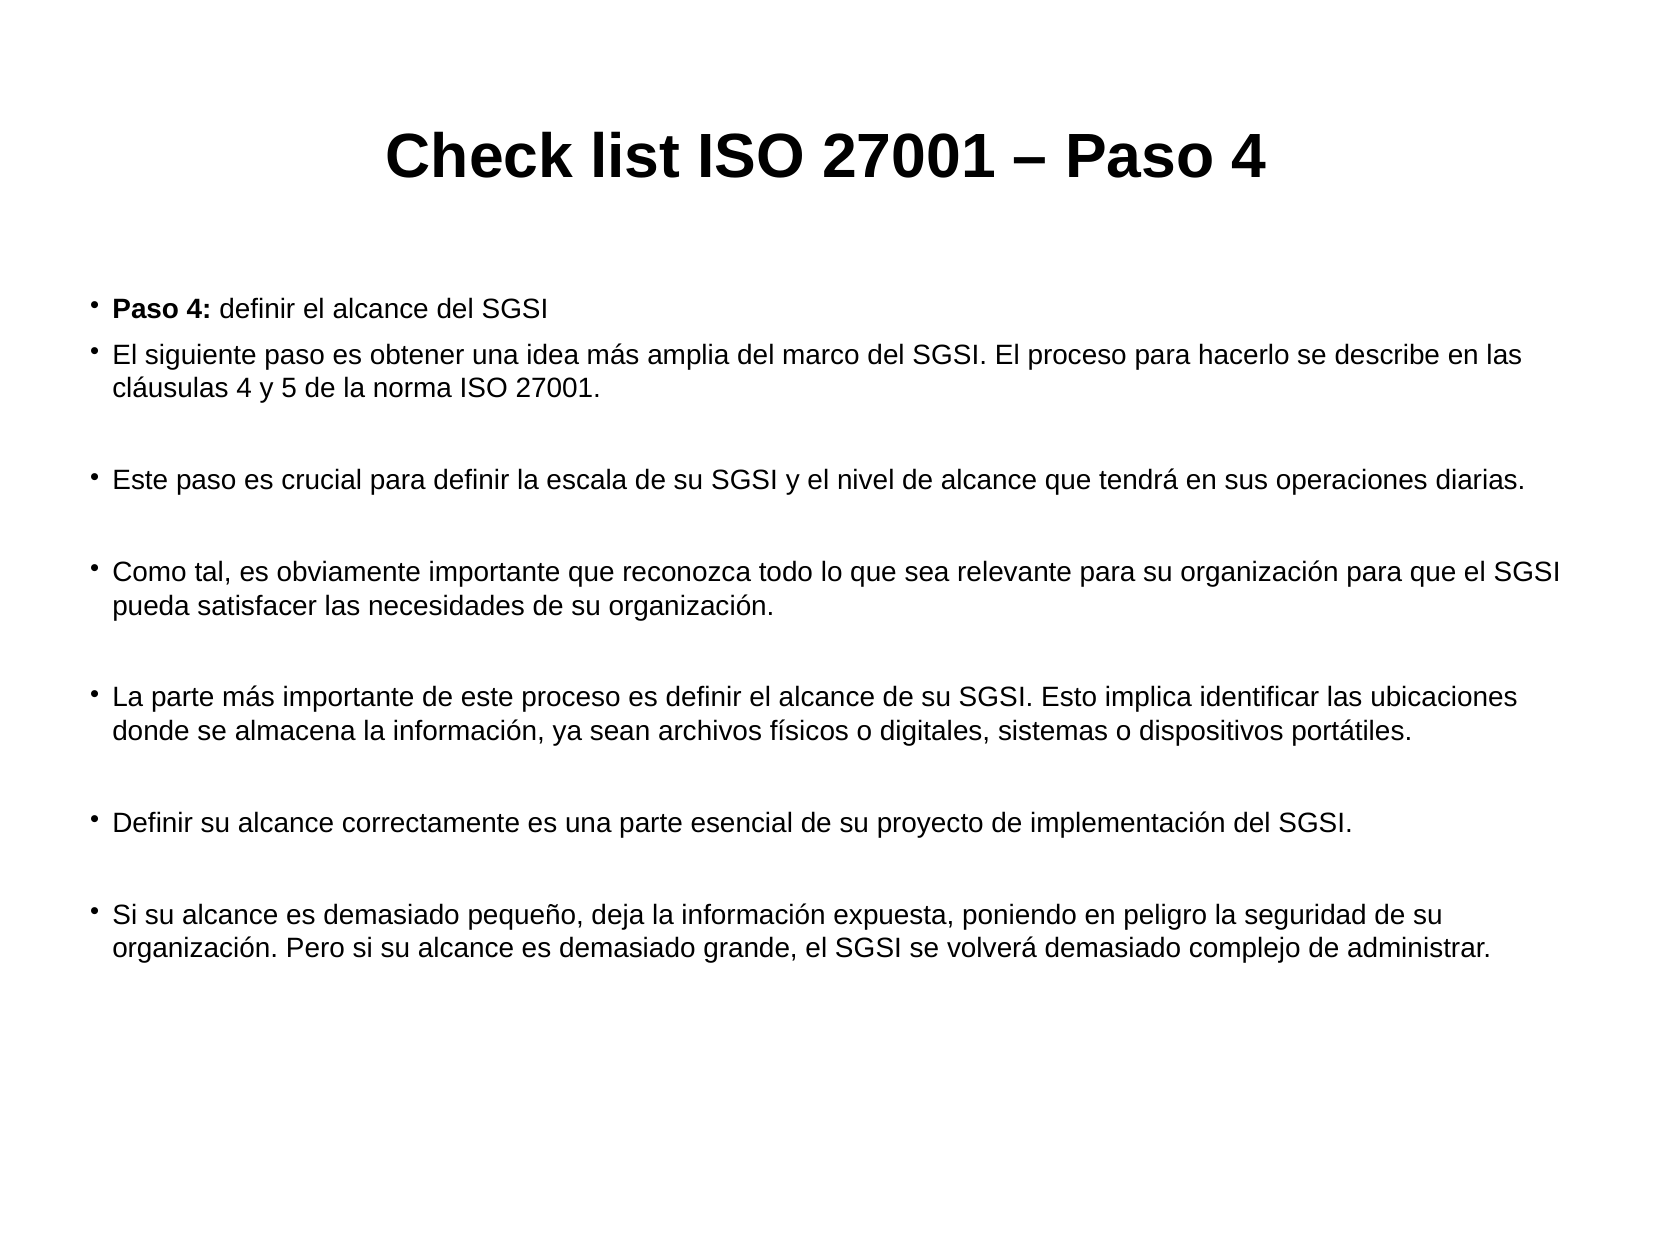

Check list ISO 27001 – Paso 4
Paso 4: definir el alcance del SGSI
El siguiente paso es obtener una idea más amplia del marco del SGSI. El proceso para hacerlo se describe en las cláusulas 4 y 5 de la norma ISO 27001.

Este paso es crucial para definir la escala de su SGSI y el nivel de alcance que tendrá en sus operaciones diarias.

Como tal, es obviamente importante que reconozca todo lo que sea relevante para su organización para que el SGSI pueda satisfacer las necesidades de su organización.

La parte más importante de este proceso es definir el alcance de su SGSI. Esto implica identificar las ubicaciones donde se almacena la información, ya sean archivos físicos o digitales, sistemas o dispositivos portátiles.

Definir su alcance correctamente es una parte esencial de su proyecto de implementación del SGSI.

Si su alcance es demasiado pequeño, deja la información expuesta, poniendo en peligro la seguridad de su organización. Pero si su alcance es demasiado grande, el SGSI se volverá demasiado complejo de administrar.